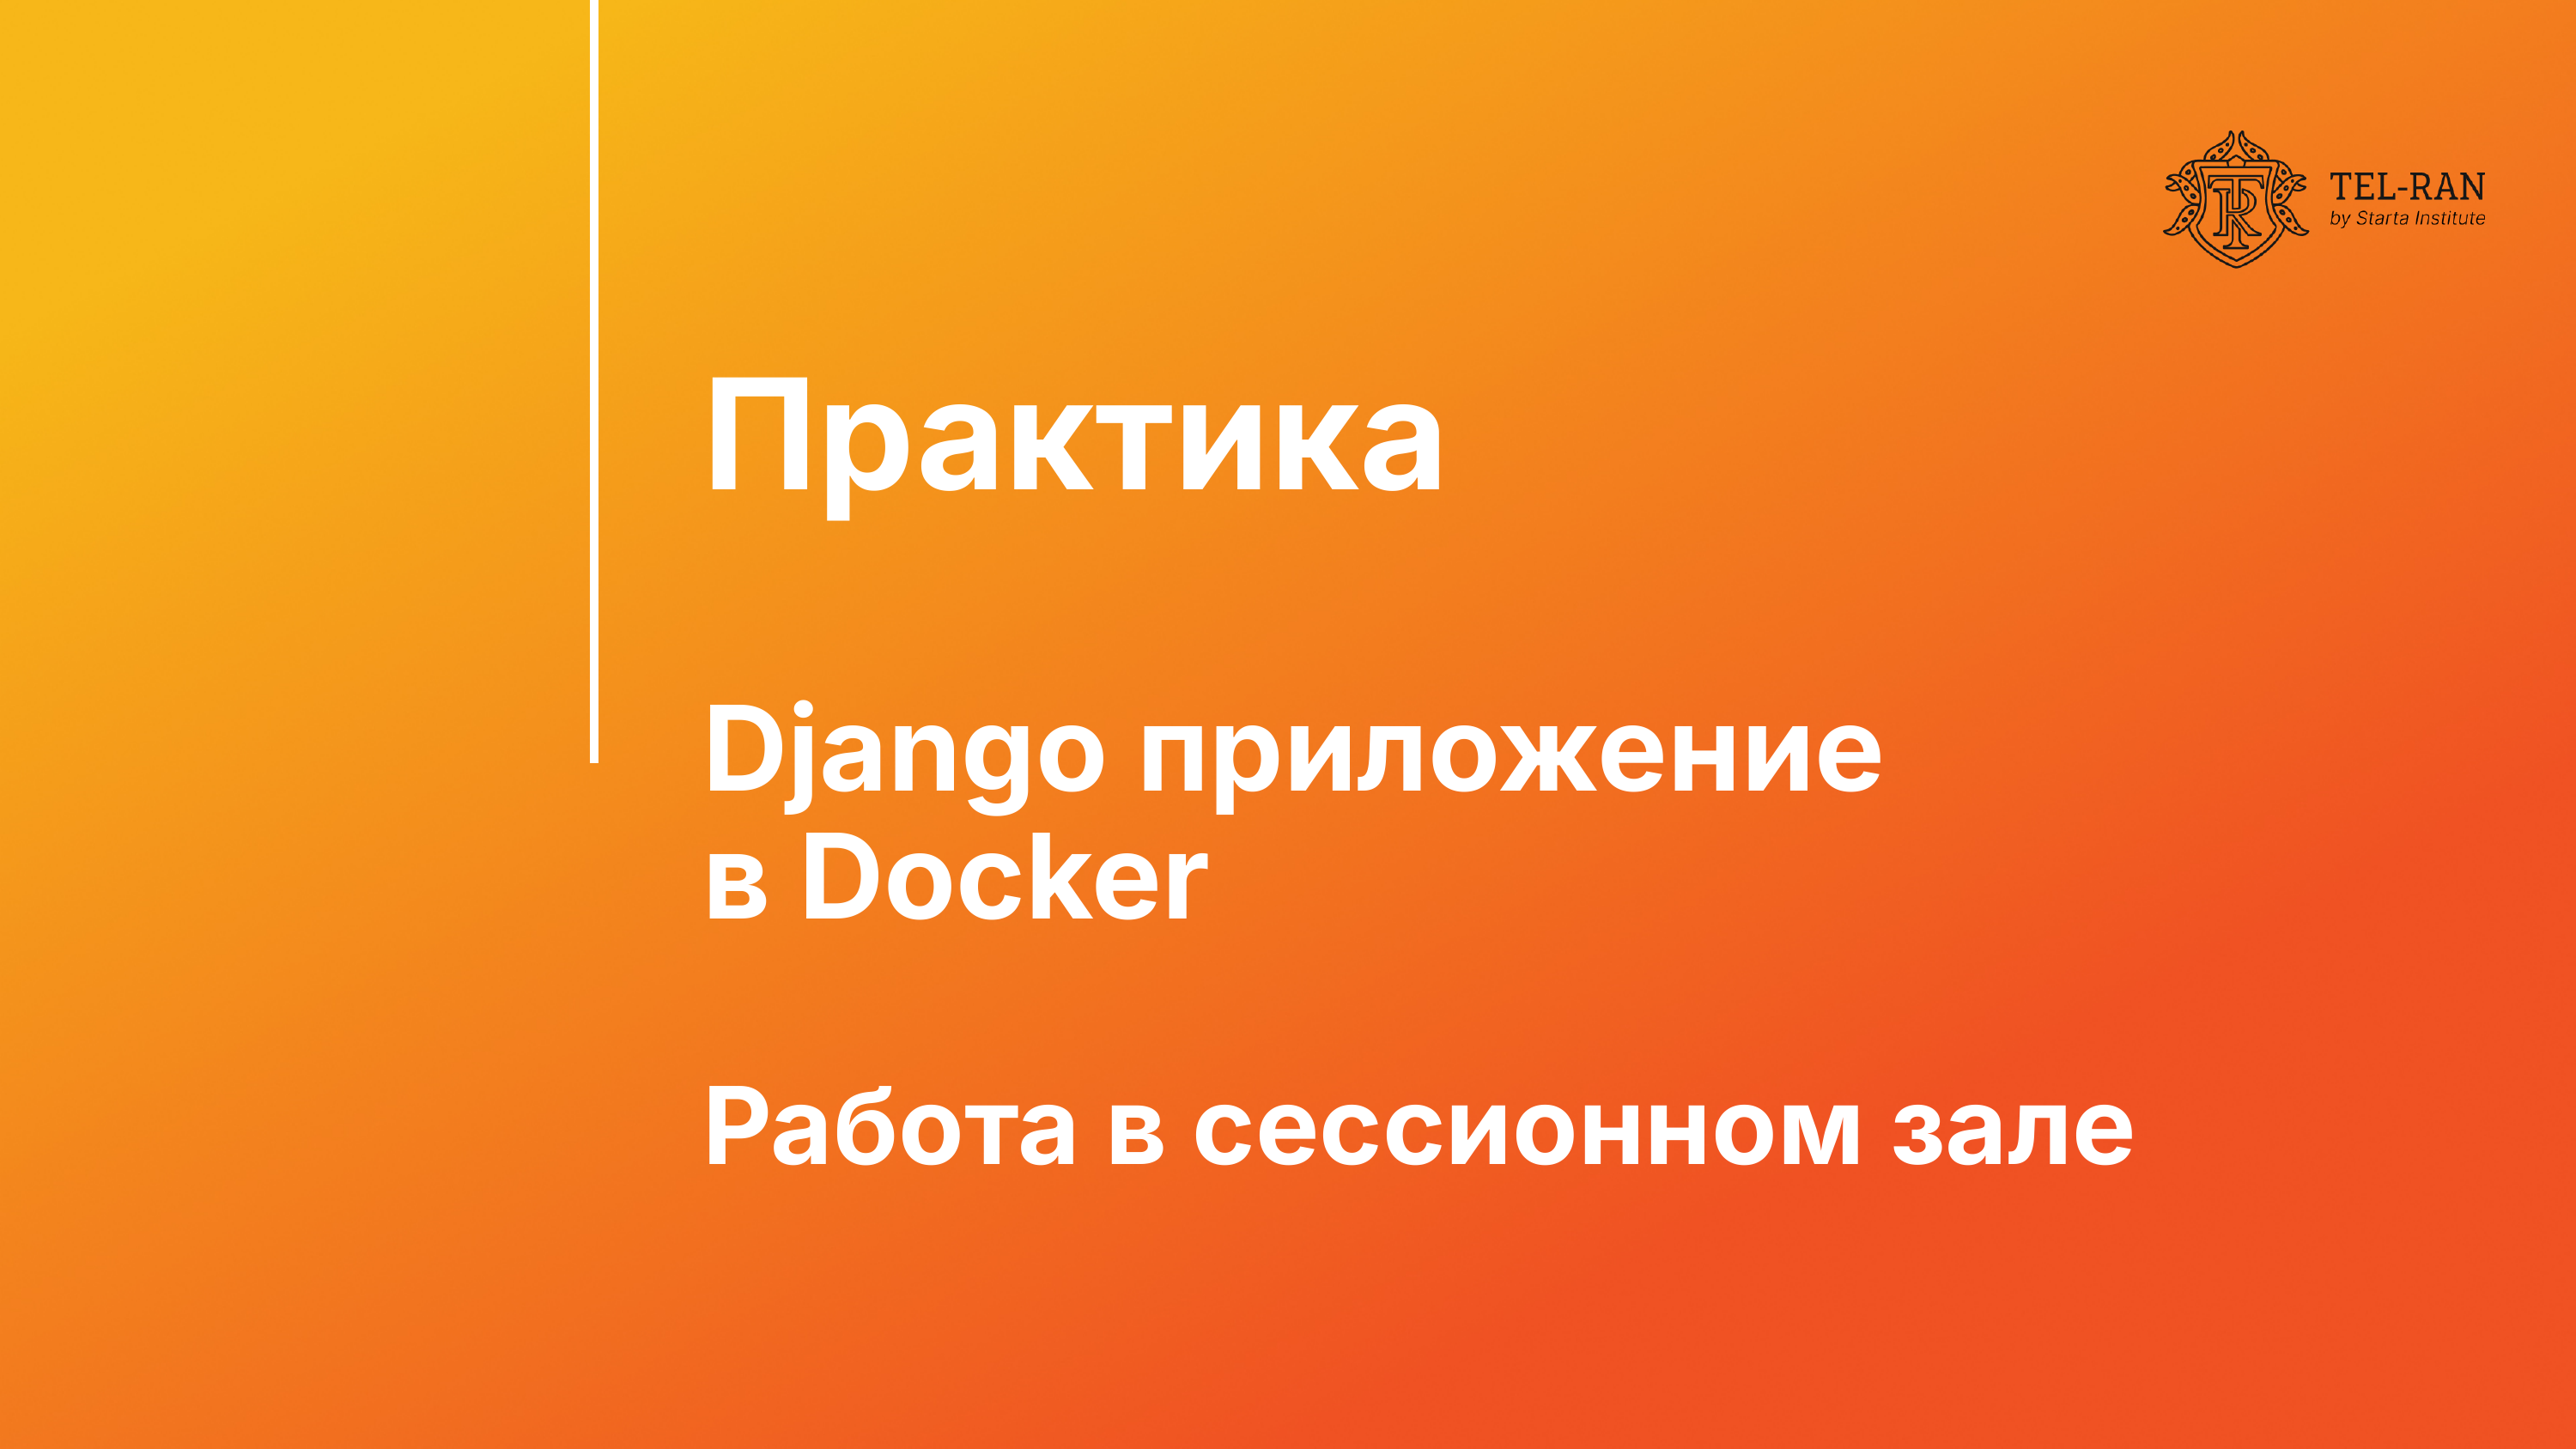

Практика

Django приложение
в Docker

Работа в сессионном зале